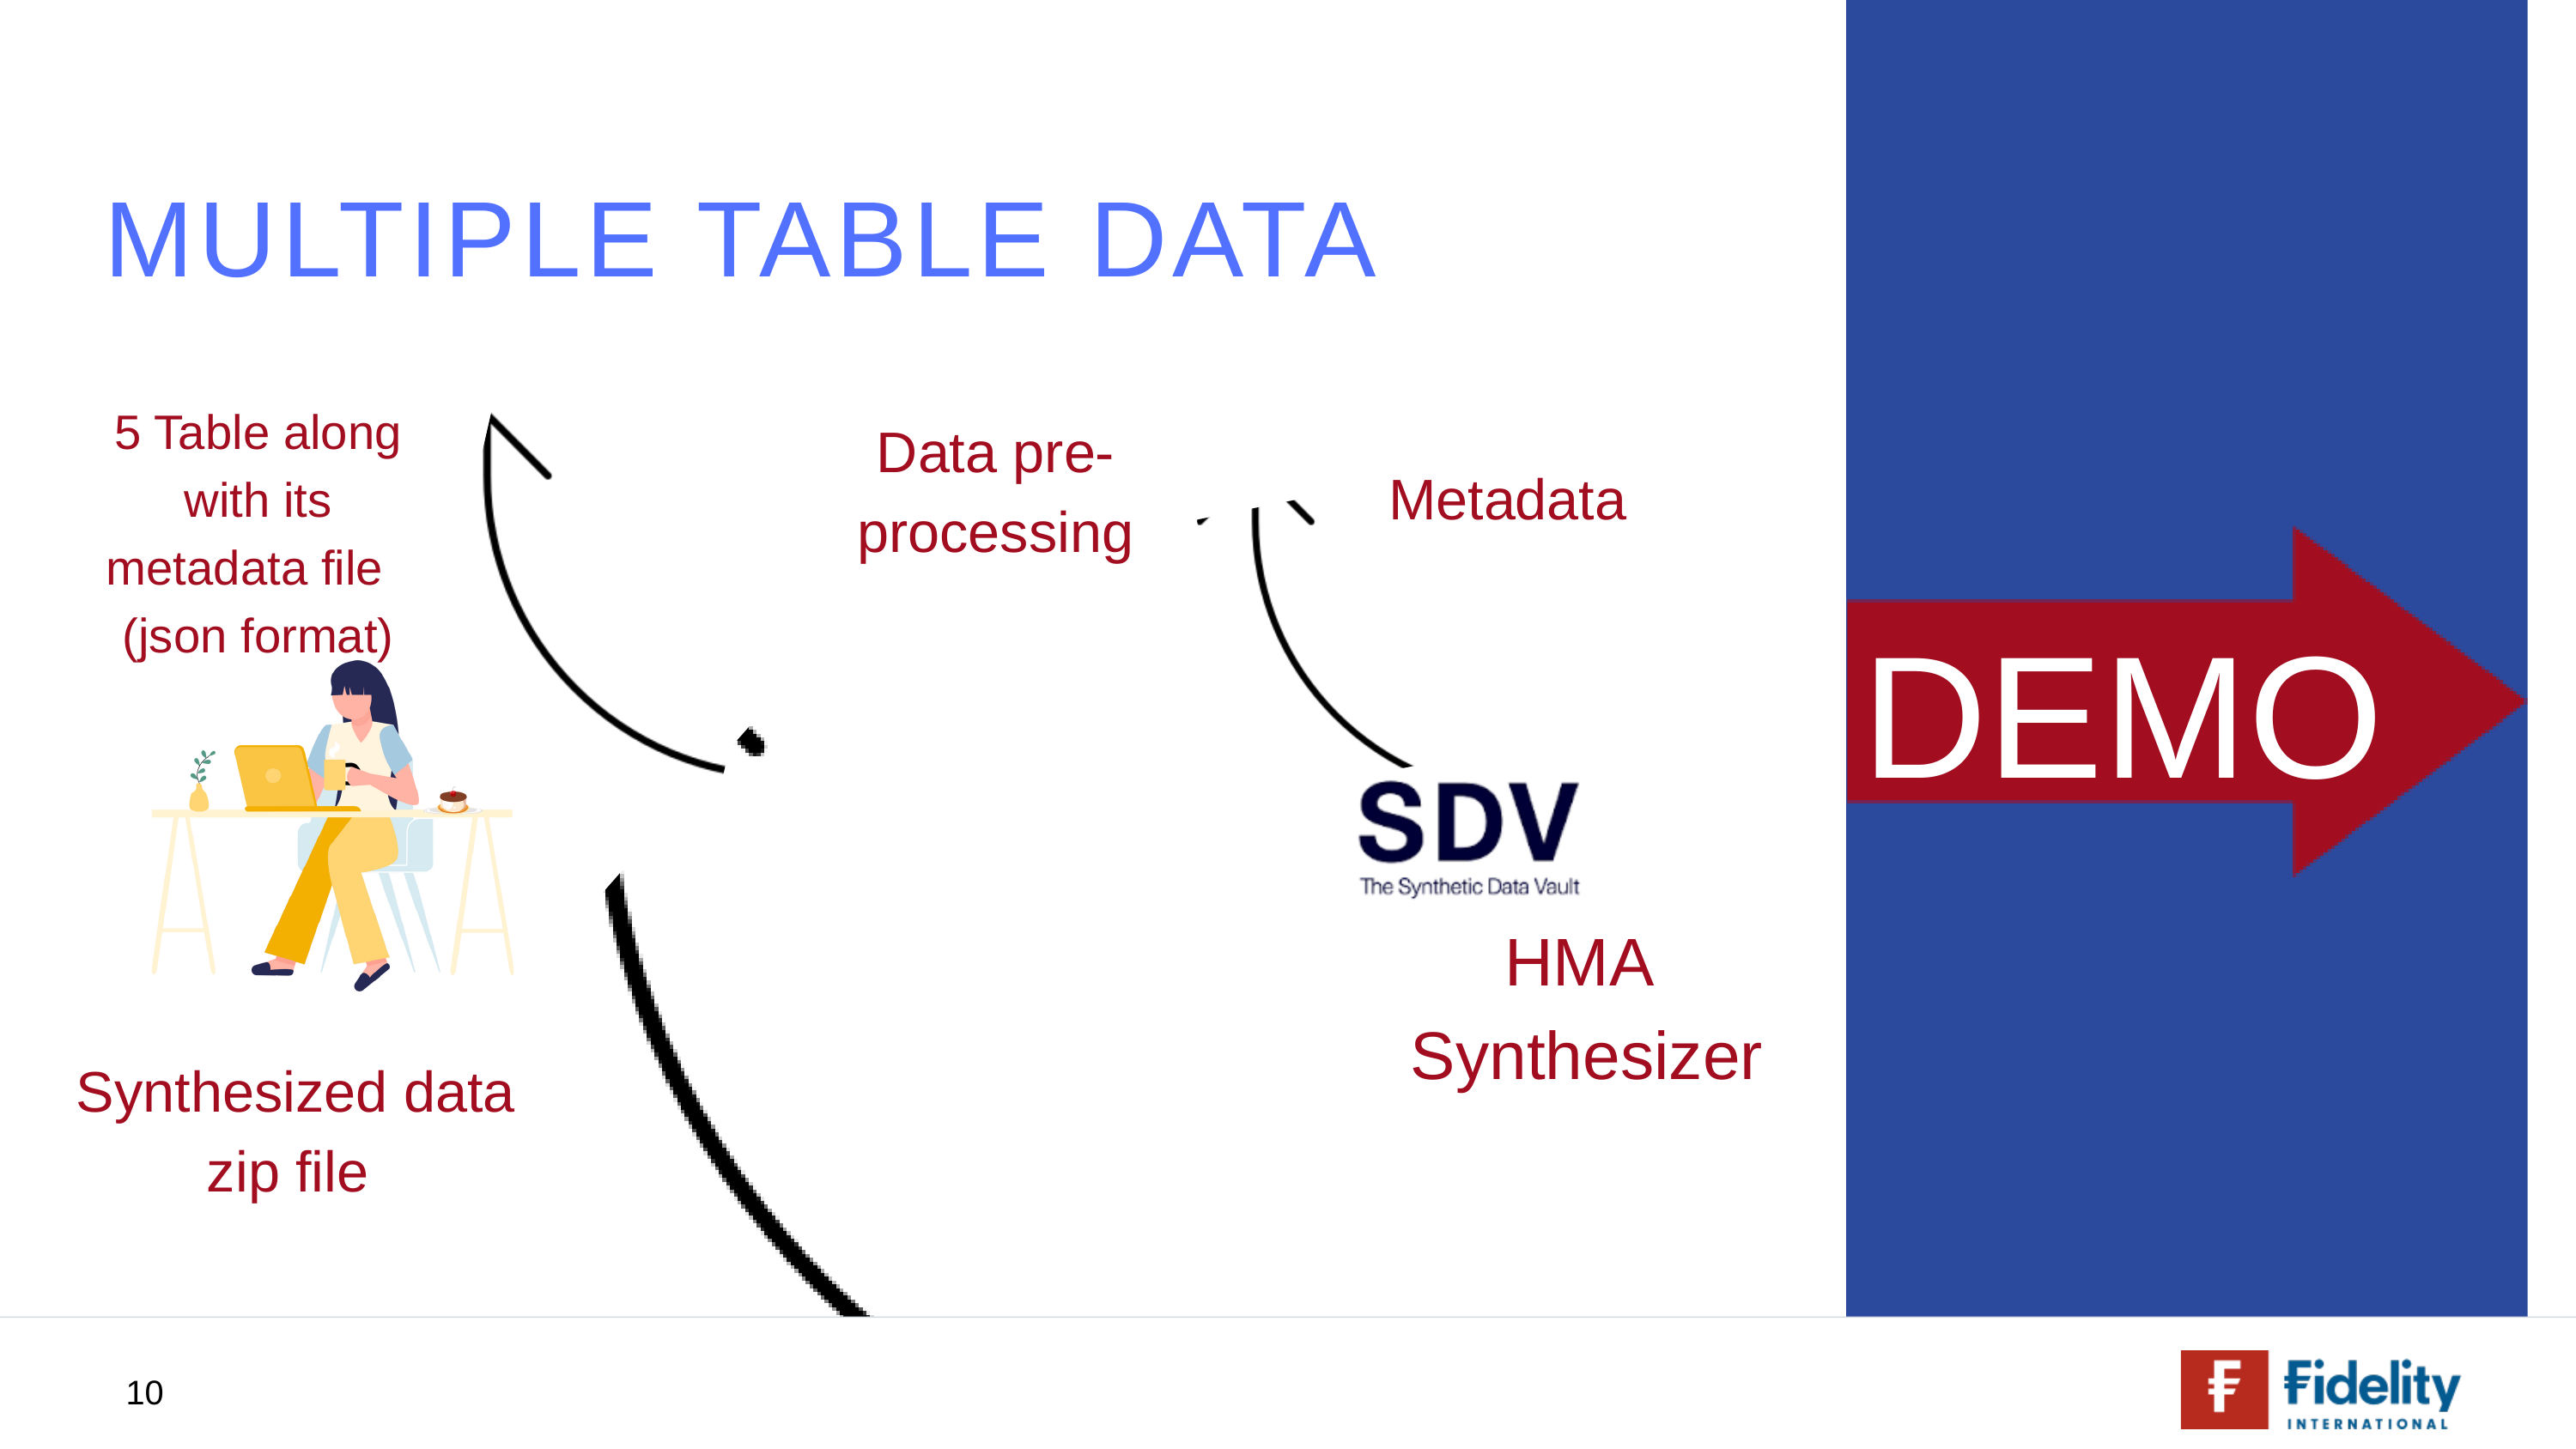

MULTIPLE TABLE DATA
5 Table along with its metadata file
(json format)
Data pre-processing

Metadata

DEMO

HMA
Synthesizer
 Synthesized data zip file

10